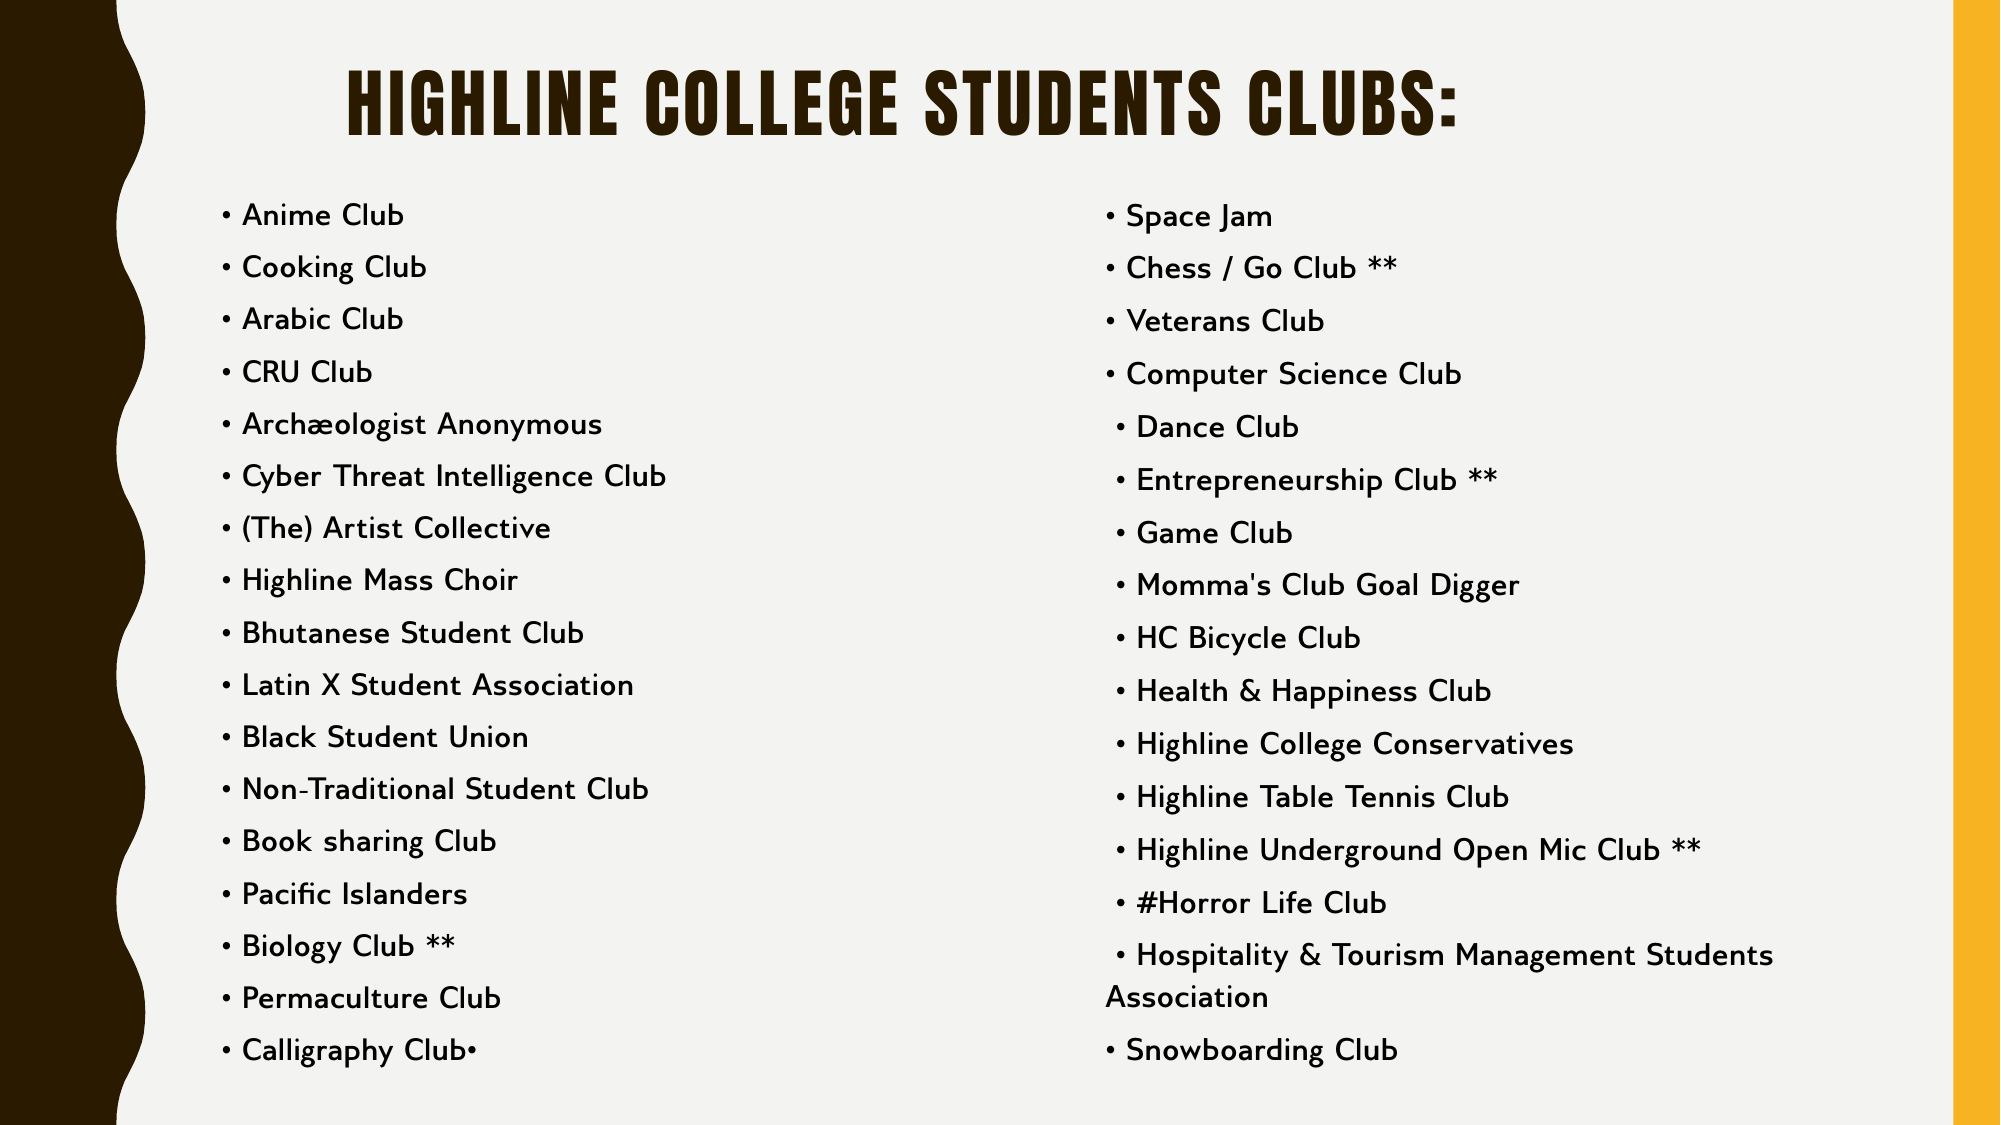

# Highline College students clubs:
• Anime Club
• Cooking Club
• Arabic Club
• CRU Club
• Archaeologist Anonymous
• Cyber Threat Intelligence Club
• (The) Artist Collective
• Highline Mass Choir
• Bhutanese Student Club
• Latin X Student Association
• Black Student Union
• Non-Traditional Student Club
• Book sharing Club
• Pacific Islanders
• Biology Club **
• Permaculture Club
• Calligraphy Club•

• Space Jam
• Chess / Go Club **
• Veterans Club
• Computer Science Club
 • Dance Club
 • Entrepreneurship Club **
 • Game Club
 • Momma's Club Goal Digger
 • HC Bicycle Club
 • Health & Happiness Club
 • Highline College Conservatives
 • Highline Table Tennis Club
 • Highline Underground Open Mic Club **
 • #Horror Life Club
 • Hospitality & Tourism Management Students Association
• Snowboarding Club